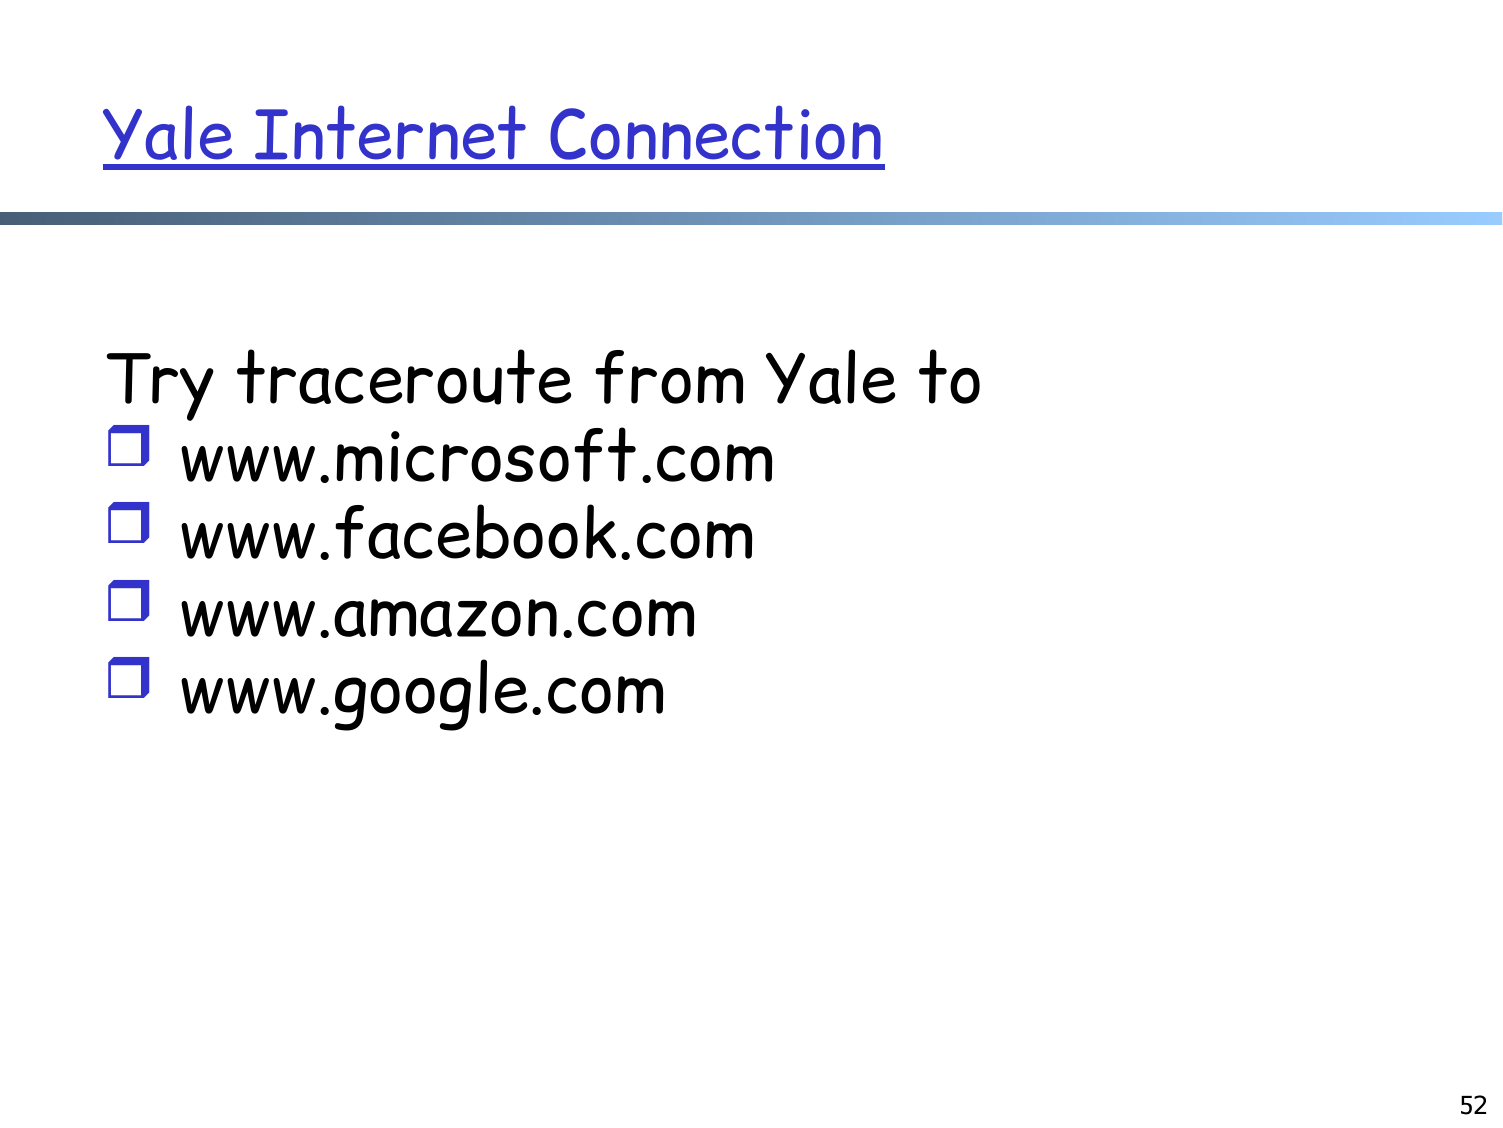

# Yale Internet Connection

Try traceroute from Yale to
 www.microsoft.com
 www.facebook.com
 www.amazon.com
 www.google.com
52